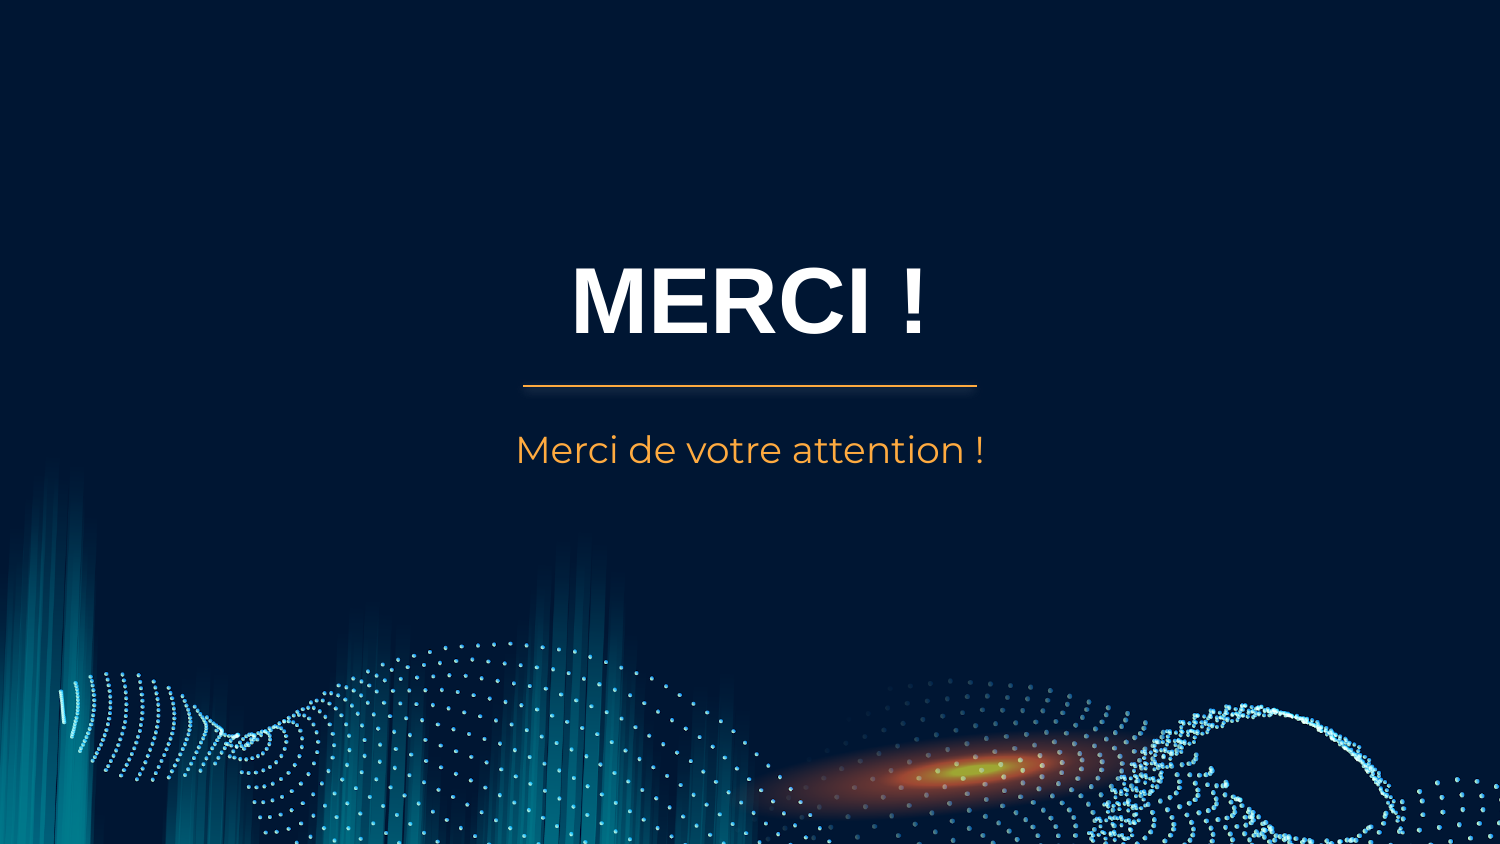

# MERCI !
Merci de votre attention !